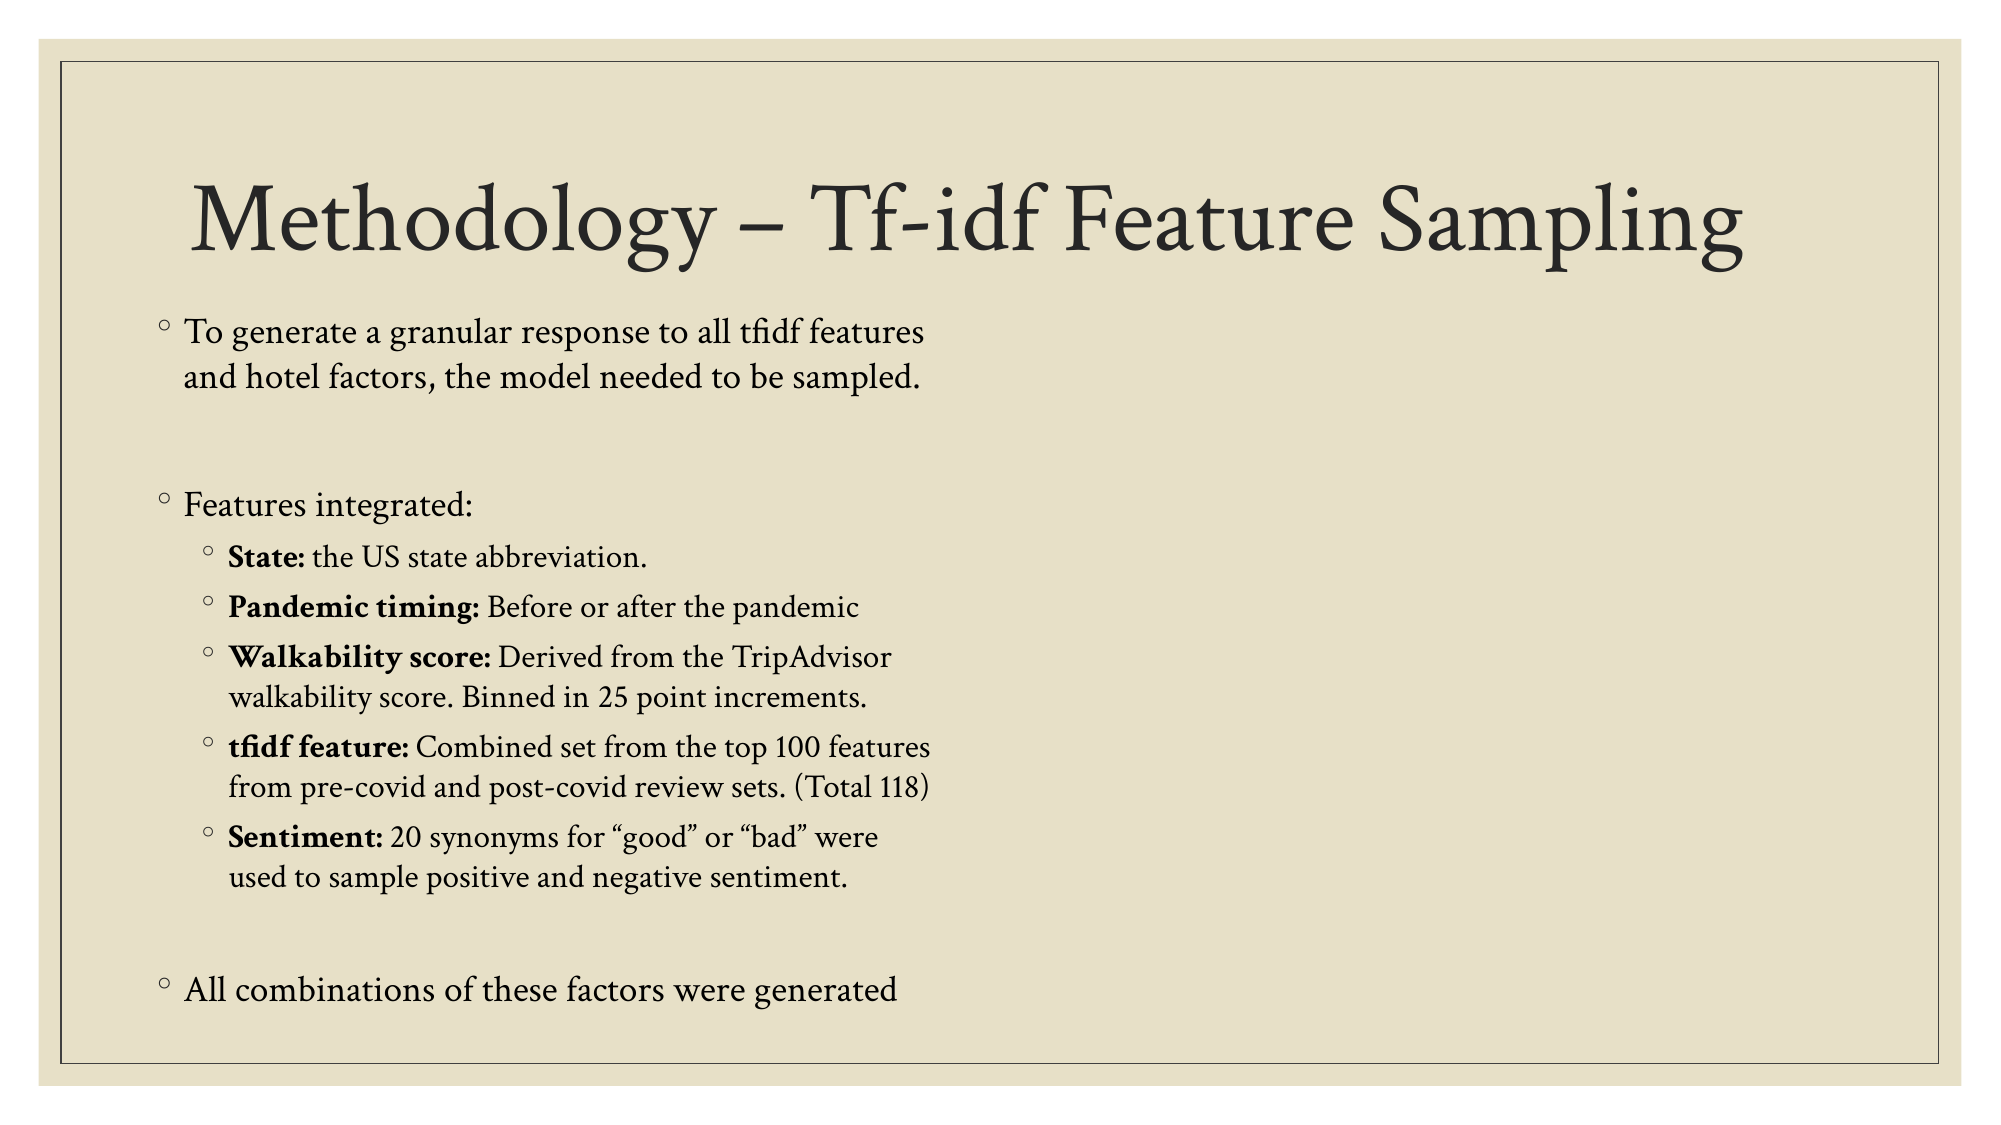

# Methodology – Tf-idf Feature Sampling
To generate a granular response to all tfidf features and hotel factors, the model needed to be sampled.

Features integrated:
State: the US state abbreviation.
Pandemic timing: Before or after the pandemic
Walkability score: Derived from the TripAdvisor walkability score. Binned in 25 point increments.
tfidf feature: Combined set from the top 100 features from pre-covid and post-covid review sets. (Total 118)
Sentiment: 20 synonyms for “good” or “bad” were used to sample positive and negative sentiment.

All combinations of these factors were generated